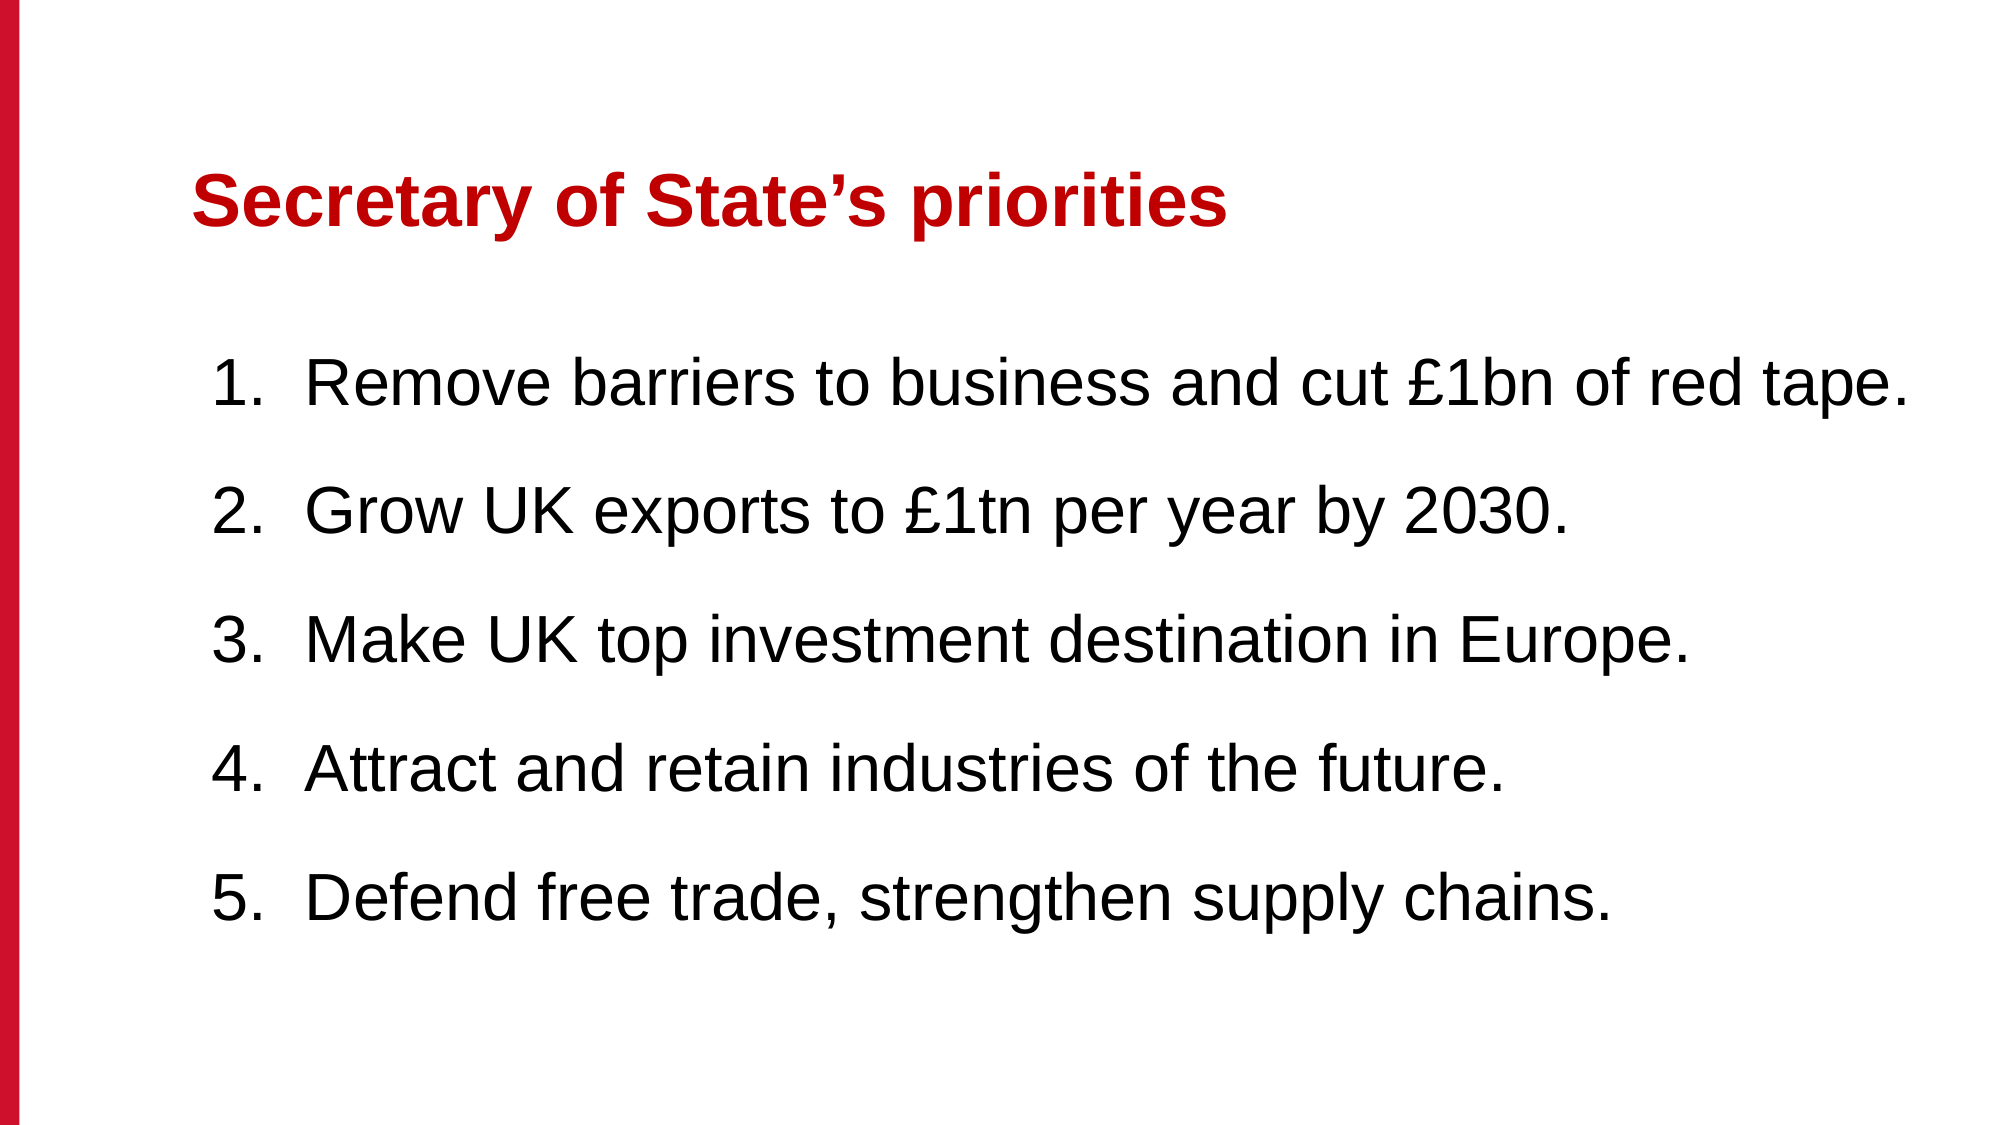

# Secretary of State’s priorities
Remove barriers to business and cut £1bn of red tape.
Grow UK exports to £1tn per year by 2030.
Make UK top investment destination in Europe.
Attract and retain industries of the future.
Defend free trade, strengthen supply chains.